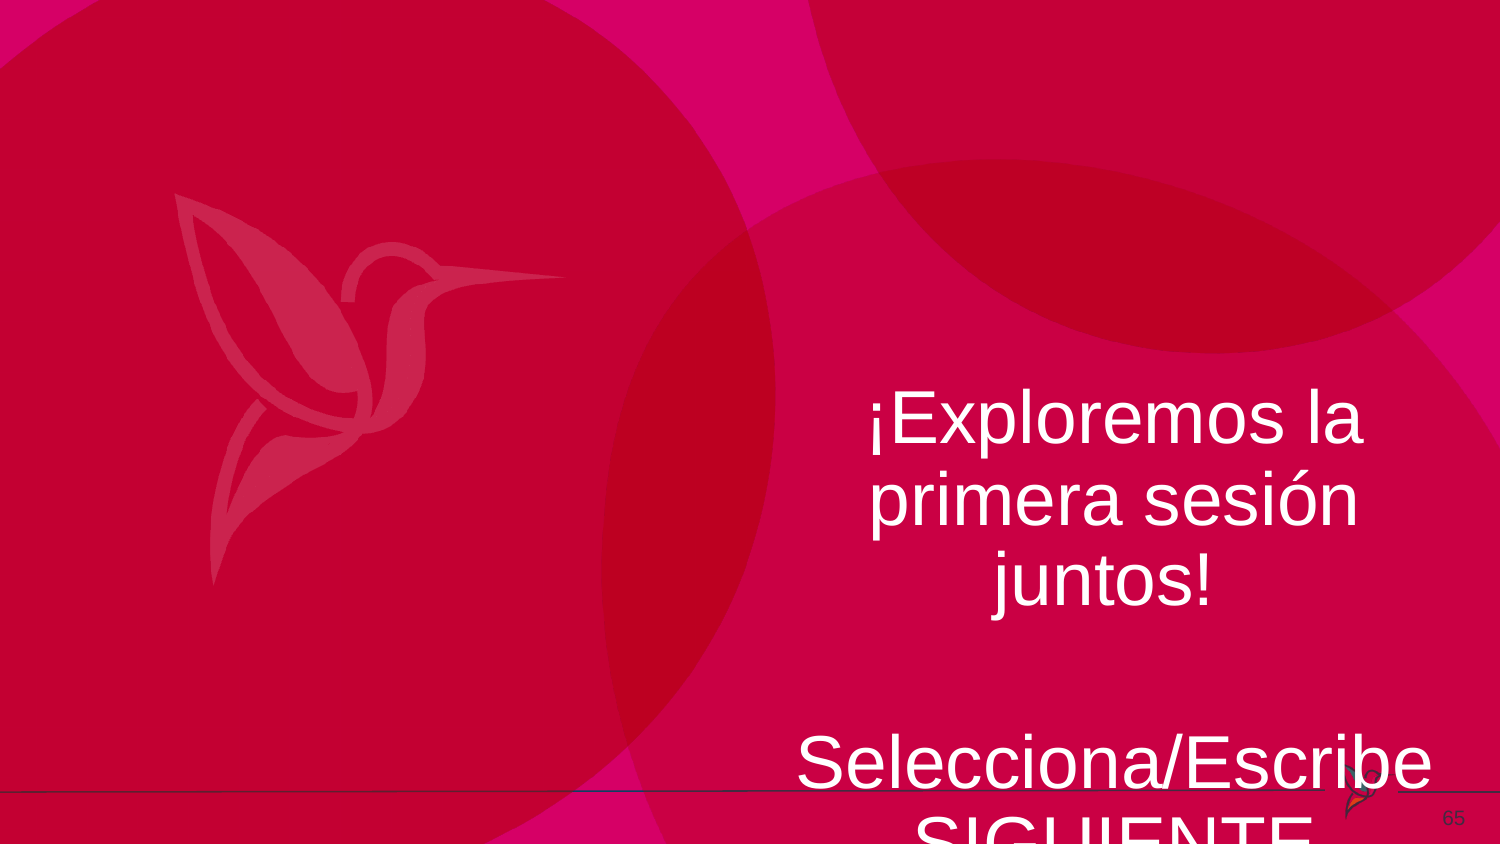

¡Exploremos la primera sesión juntos!
Selecciona/Escribe SIGUIENTE